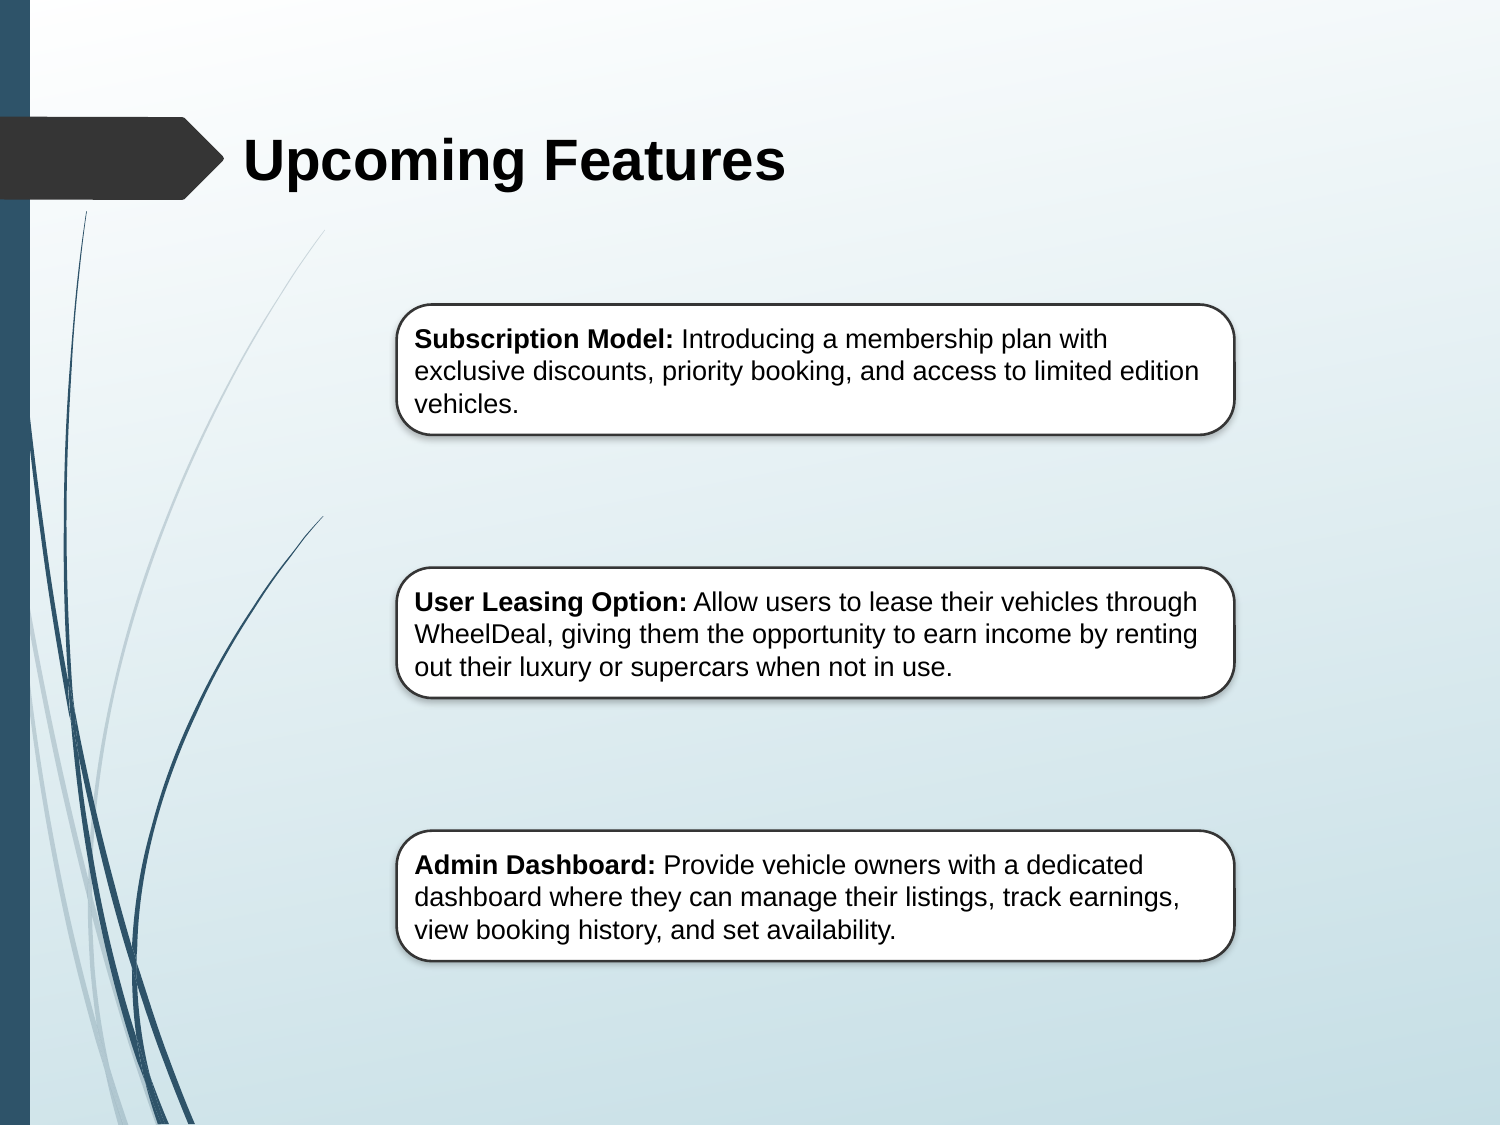

# Upcoming Features
Subscription Model: Introducing a membership plan with exclusive discounts, priority booking, and access to limited edition vehicles.
User Leasing Option: Allow users to lease their vehicles through WheelDeal, giving them the opportunity to earn income by renting out their luxury or supercars when not in use.
Admin Dashboard: Provide vehicle owners with a dedicated dashboard where they can manage their listings, track earnings, view booking history, and set availability.